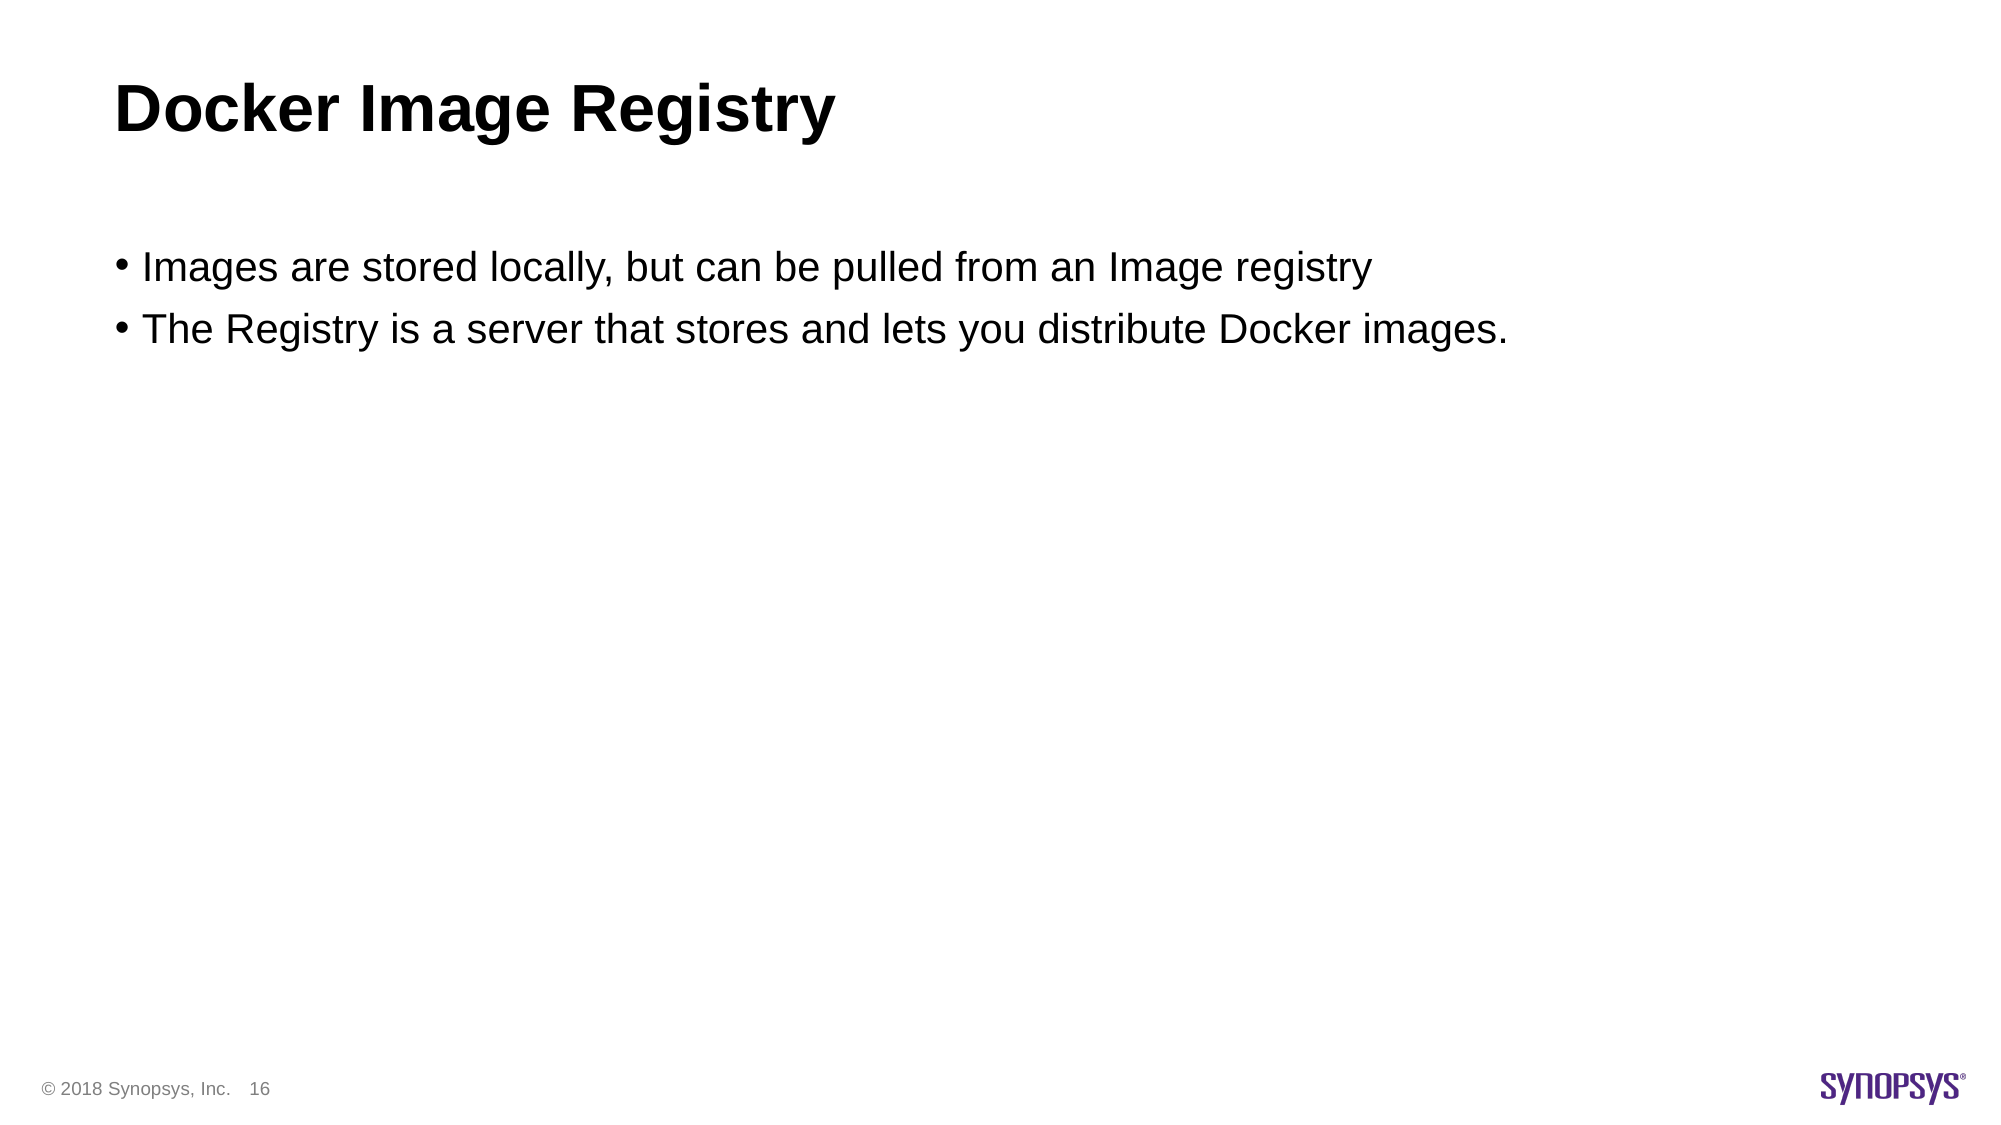

# Docker Image Registry

Images are stored locally, but can be pulled from an Image registry
The Registry is a server that stores and lets you distribute Docker images.